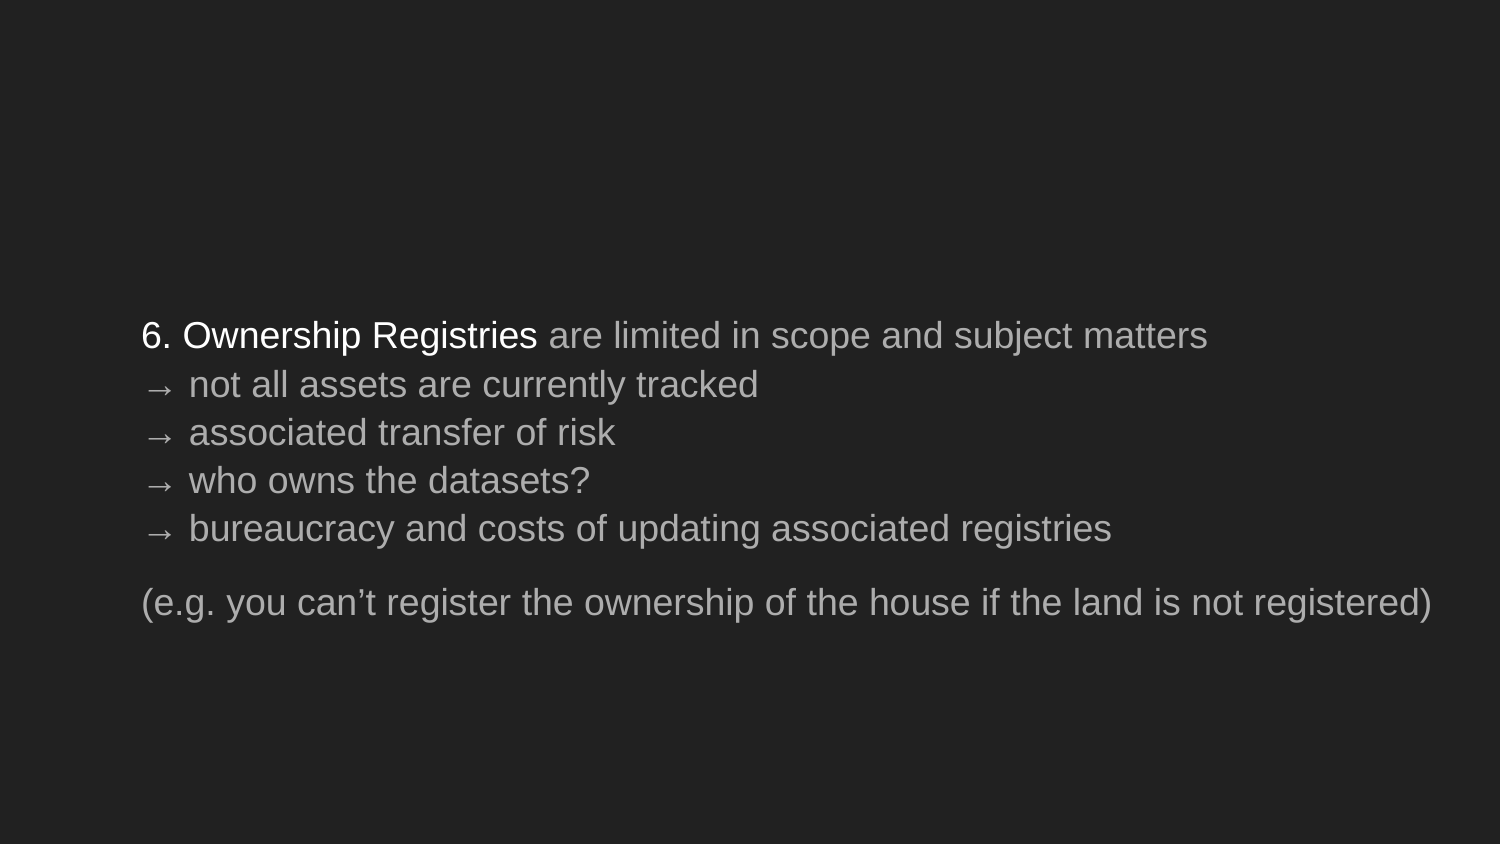

6. Ownership Registries are limited in scope and subject matters
→ not all assets are currently tracked
→ associated transfer of risk
→ who owns the datasets?
→ bureaucracy and costs of updating associated registries
(e.g. you can’t register the ownership of the house if the land is not registered)